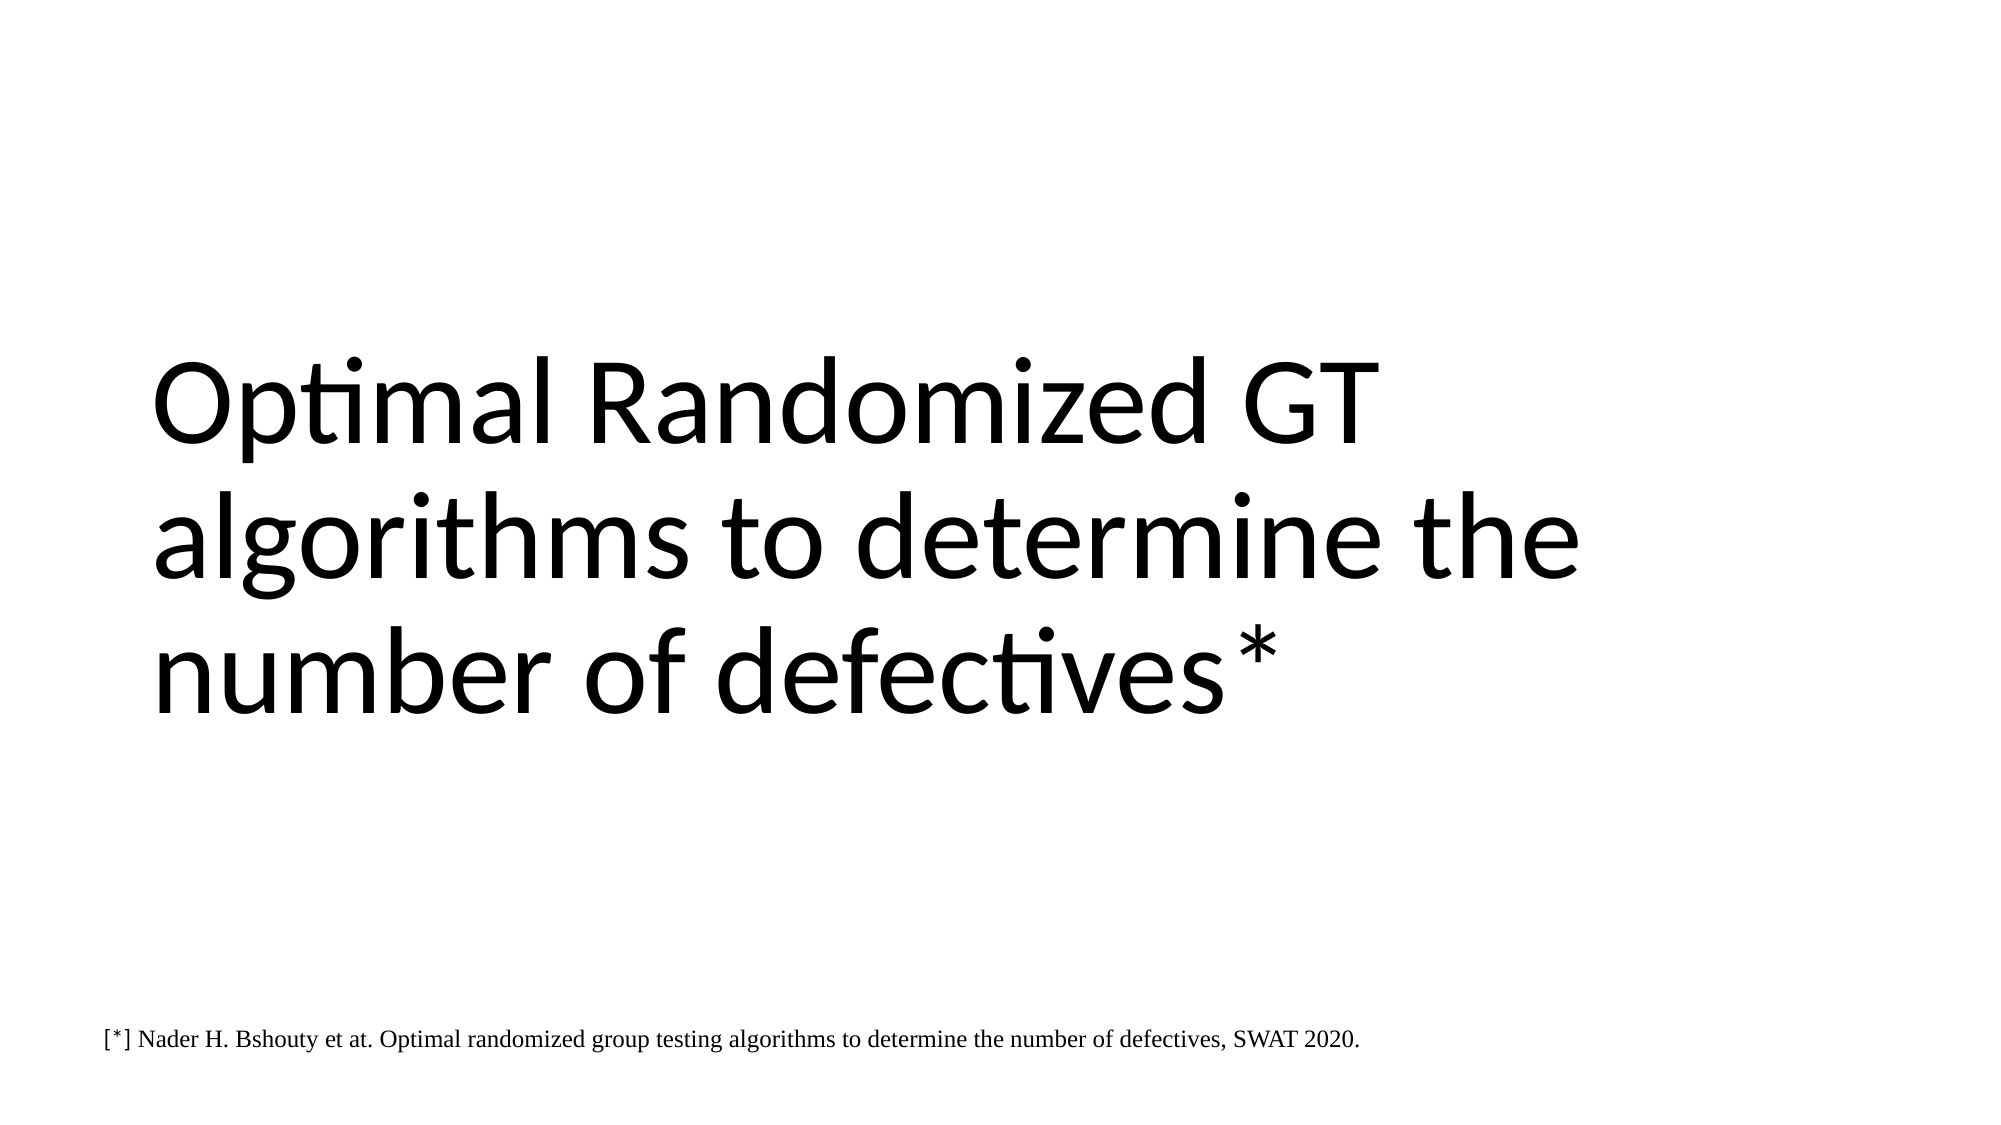

# Optimal Randomized GT algorithms to determine the number of defectives*

[*] Nader H. Bshouty et at. Optimal randomized group testing algorithms to determine the number of defectives, SWAT 2020.